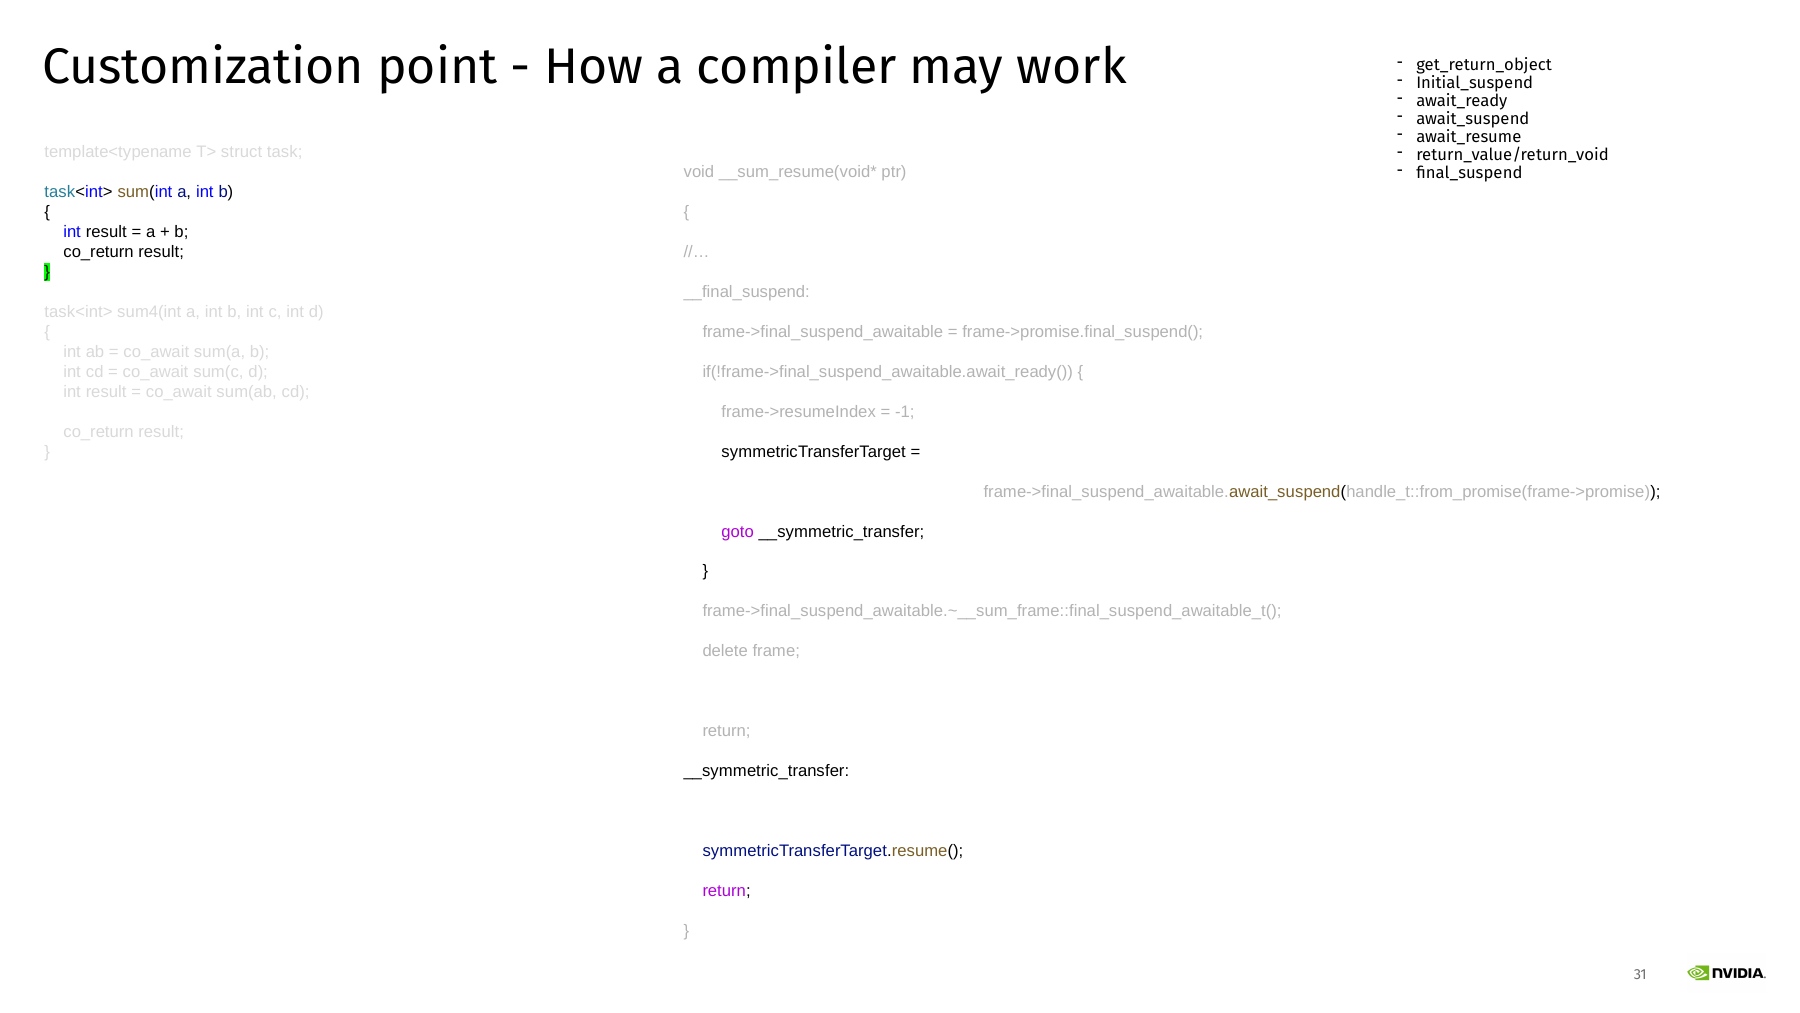

Customization point - How a compiler may work
get_return_object
Initial_suspend
await_ready
await_suspend
await_resume
return_value/return_void
final_suspend
template<typename T> struct task;
task<int> sum(int a, int b)
{
    int result = a + b;
    co_return result;
}
task<int> sum4(int a, int b, int c, int d)
{
    int ab = co_await sum(a, b);
    int cd = co_await sum(c, d);
    int result = co_await sum(ab, cd);
    co_return result;
}
void __sum_resume(void* ptr)
{
//…
__final_suspend:
    frame->final_suspend_awaitable = frame->promise.final_suspend();
    if(!frame->final_suspend_awaitable.await_ready()) {
        frame->resumeIndex = -1;
        symmetricTransferTarget =
		frame->final_suspend_awaitable.await_suspend(handle_t::from_promise(frame->promise));
        goto __symmetric_transfer;
    }
    frame->final_suspend_awaitable.~__sum_frame::final_suspend_awaitable_t();
    delete frame;
    return;
__symmetric_transfer:
    symmetricTransferTarget.resume();
    return;
}